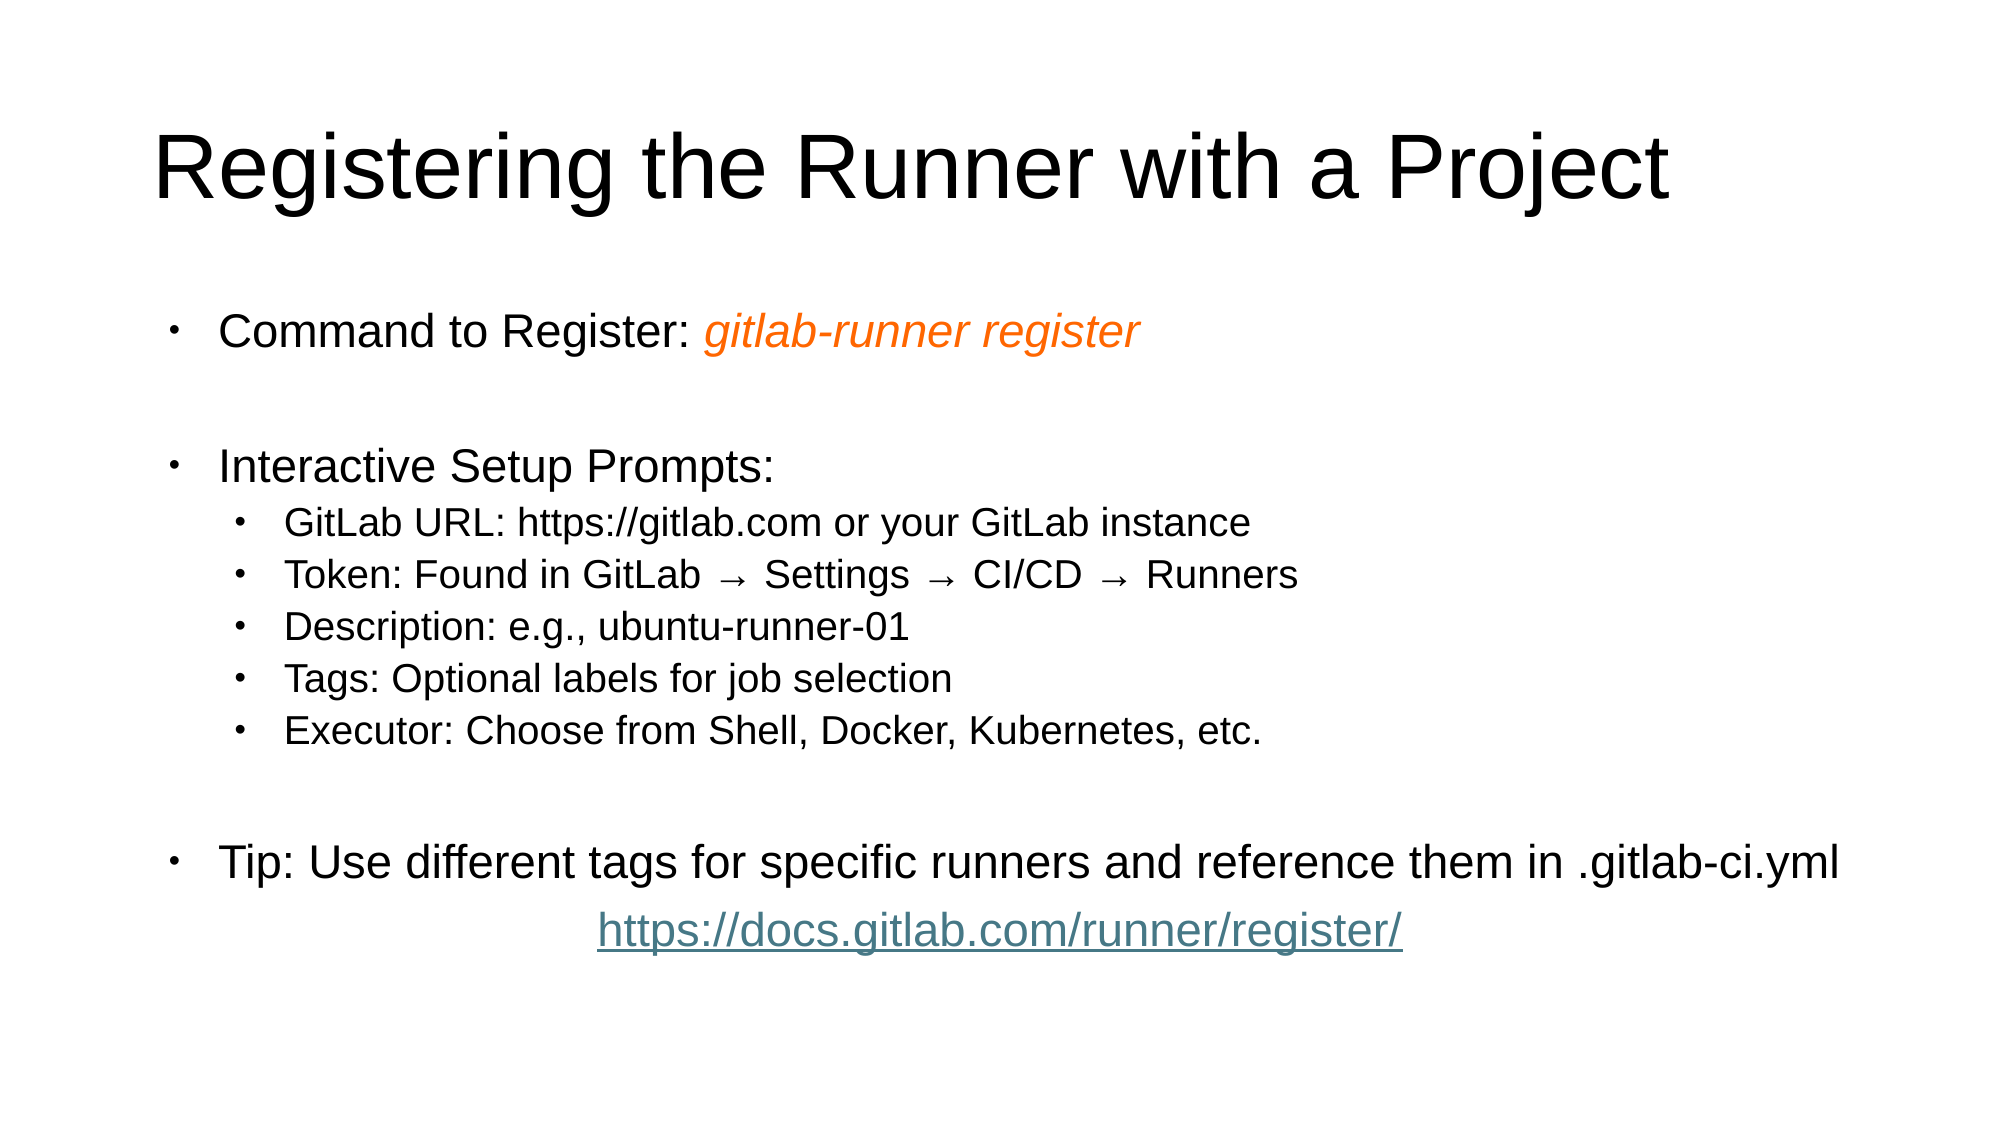

# Registering the Runner with a Project
Command to Register: gitlab-runner register

Interactive Setup Prompts:
GitLab URL: https://gitlab.com or your GitLab instance
Token: Found in GitLab → Settings → CI/CD → Runners
Description: e.g., ubuntu-runner-01
Tags: Optional labels for job selection
Executor: Choose from Shell, Docker, Kubernetes, etc.

Tip: Use different tags for specific runners and reference them in .gitlab-ci.yml
https://docs.gitlab.com/runner/register/